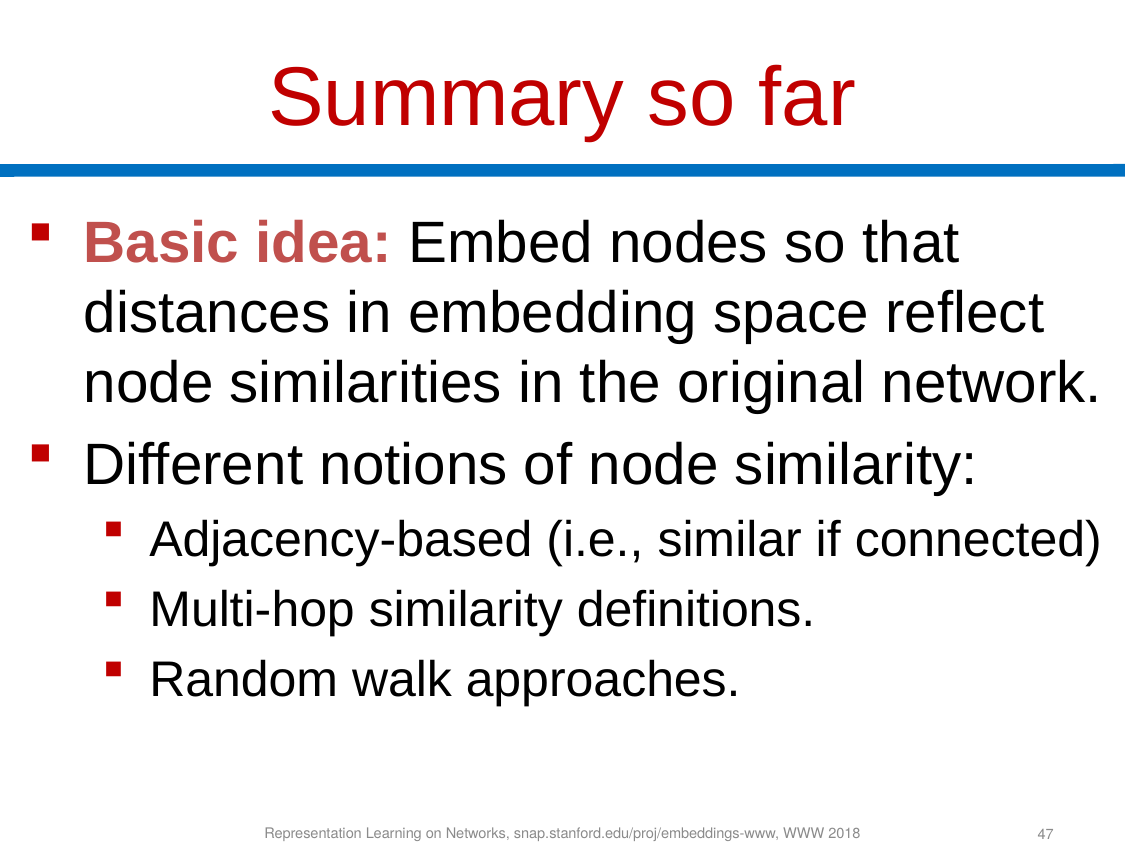

# Summary so far
Basic idea: Embed nodes so that distances in embedding space reflect node similarities in the original network.
Different notions of node similarity:
Adjacency-based (i.e., similar if connected)
Multi-hop similarity definitions.
Random walk approaches.

Representation Learning on Networks, snap.stanford.edu/proj/embeddings-www, WWW 2018
47